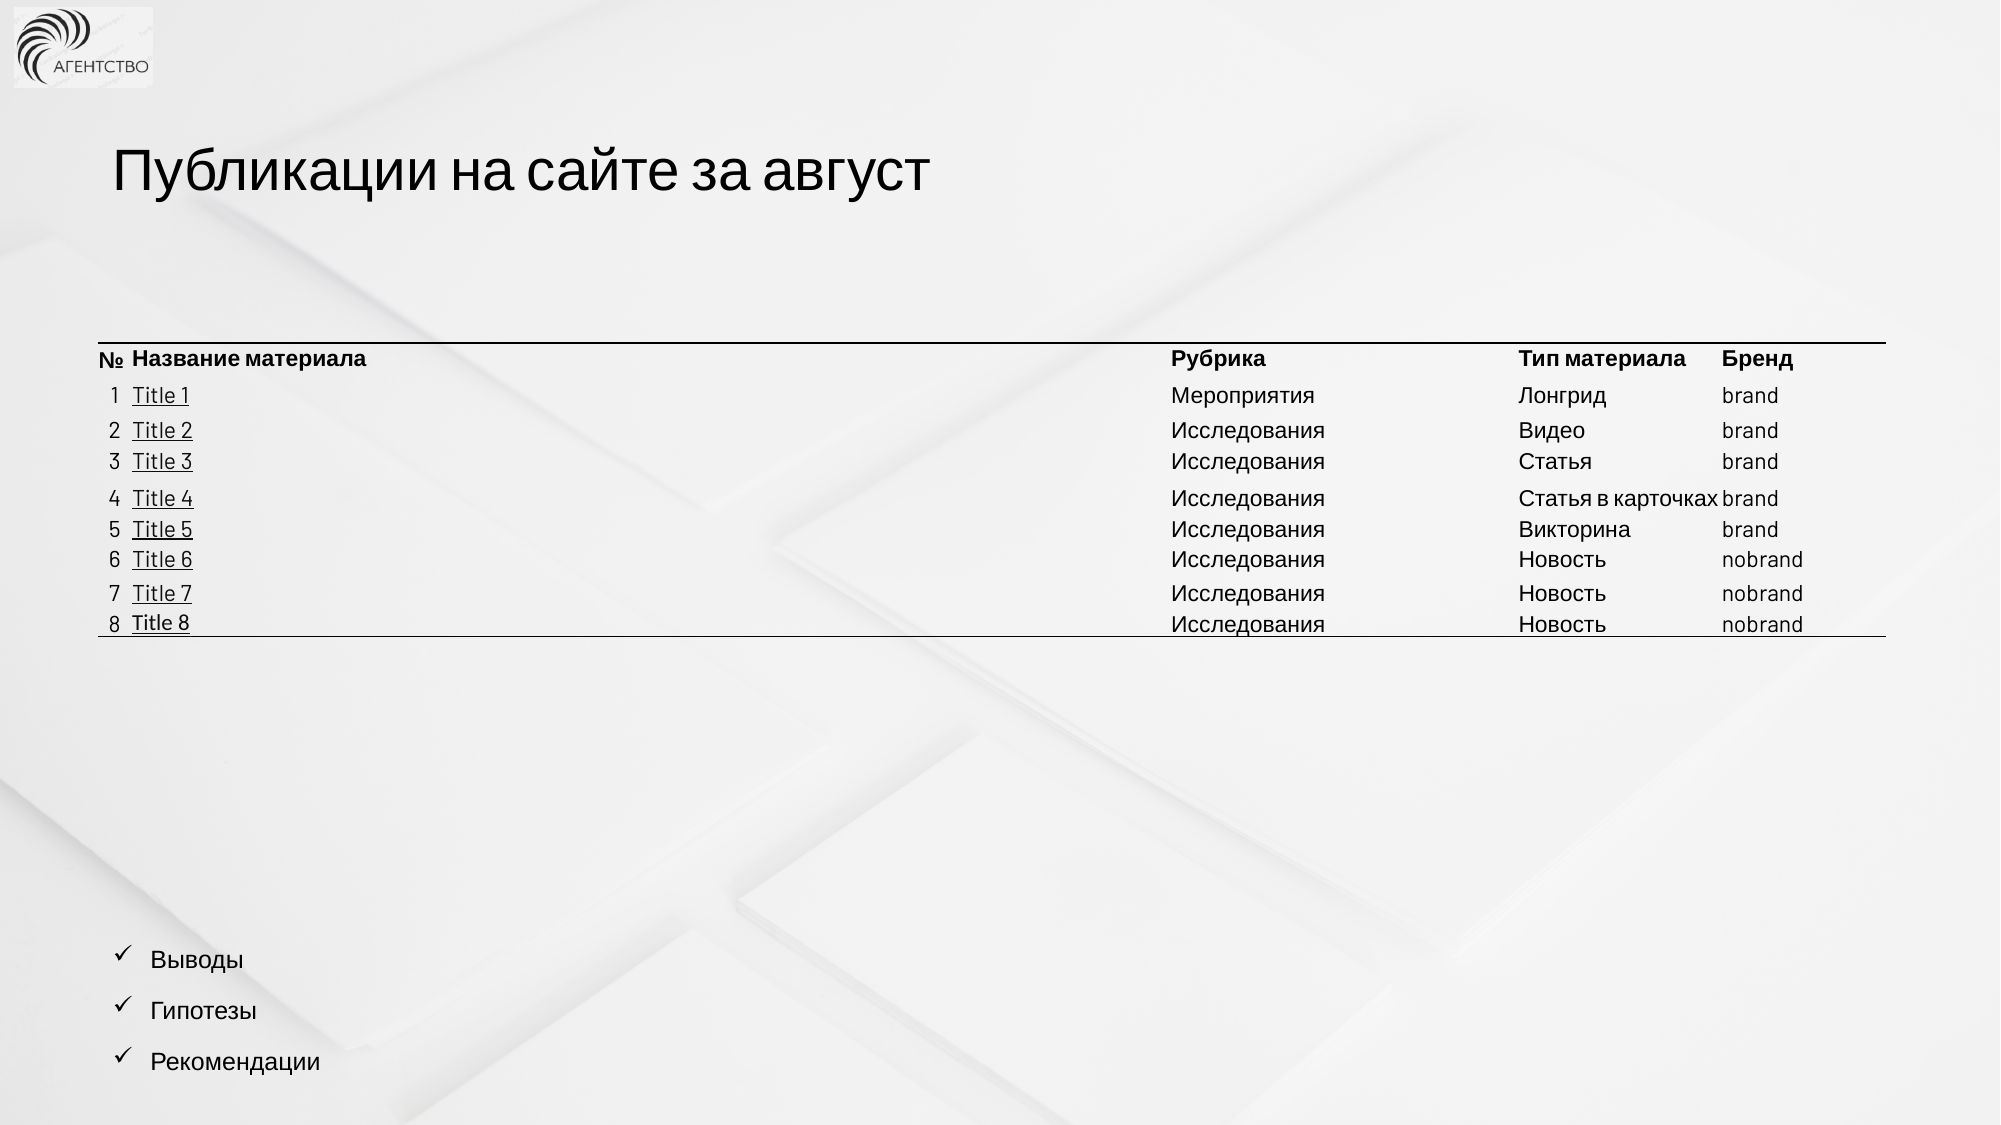

Публикации на сайте за август
| № | Название материала | Рубрика | Тип материала | Бренд |
| --- | --- | --- | --- | --- |
| 1 | Title 1 | Мероприятия | Лонгрид | brand |
| 2 | Title 2 | Исследования | Видео | brand |
| 3 | Title 3 | Исследования | Статья | brand |
| 4 | Title 4 | Исследования | Статья в карточках | brand |
| 5 | Title 5 | Исследования | Викторина | brand |
| 6 | Title 6 | Исследования | Новость | nobrand |
| 7 | Title 7 | Исследования | Новость | nobrand |
| 8 | Title 8 | Исследования | Новость | nobrand |
Выводы
Гипотезы
Рекомендации